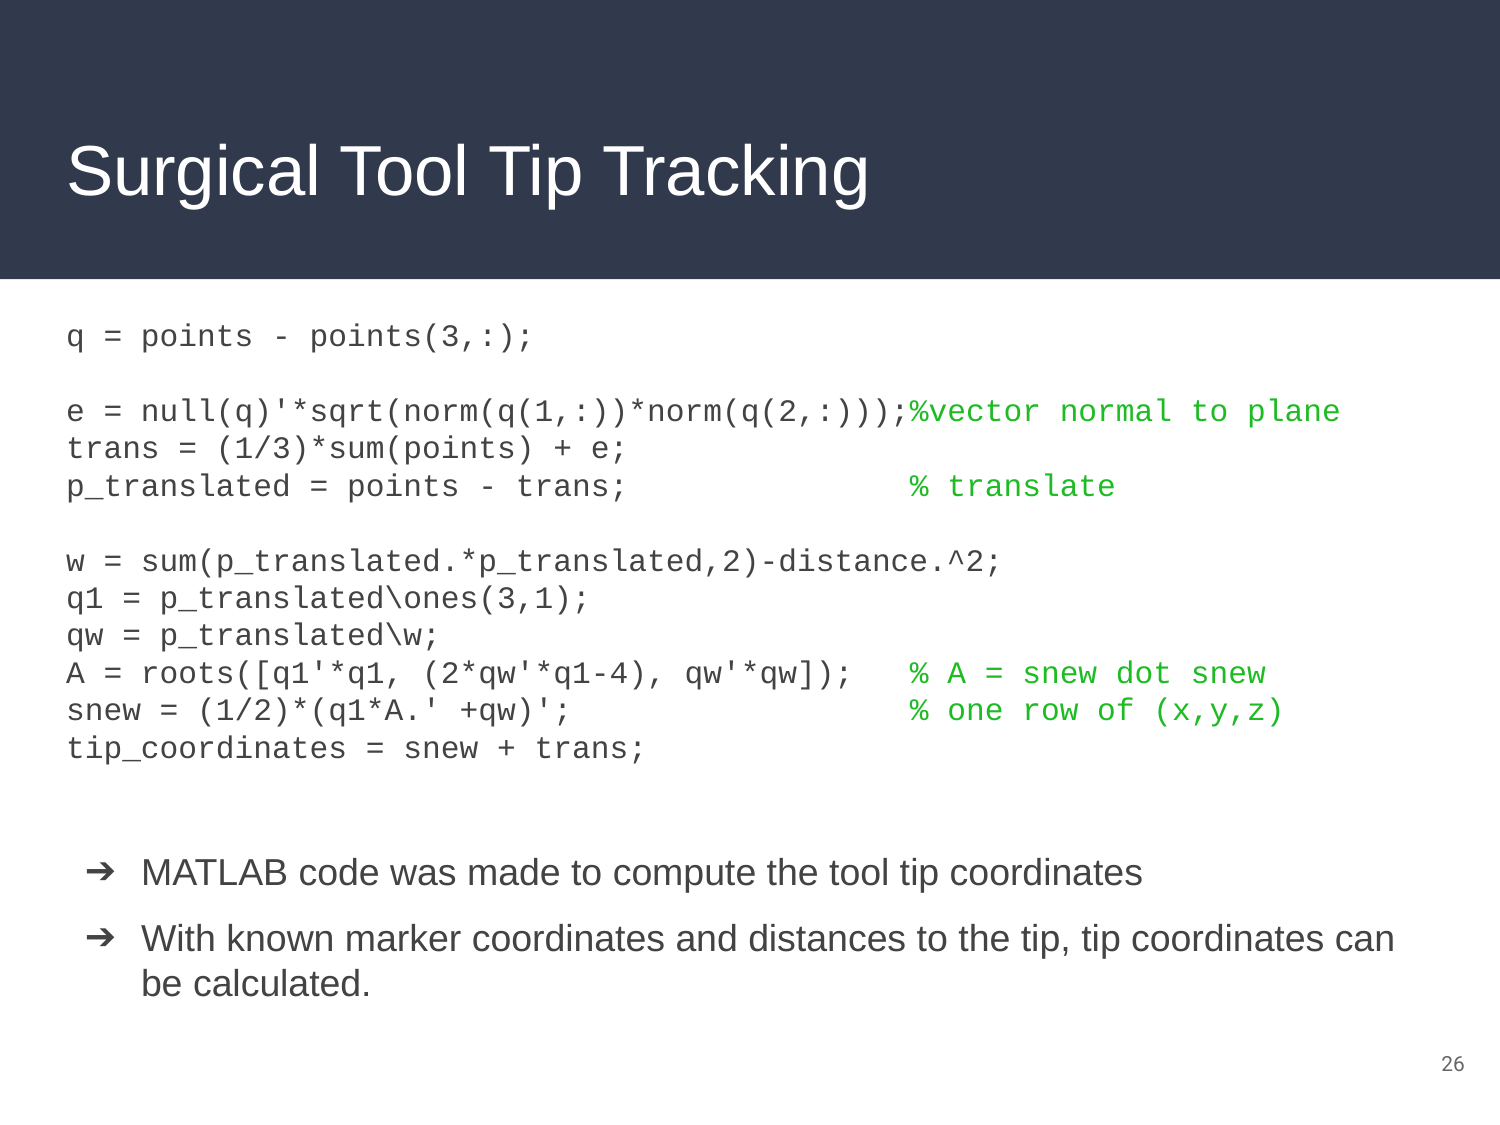

# Surgical Tool Tip Tracking
q = points - points(3,:);

e = null(q)'*sqrt(norm(q(1,:))*norm(q(2,:)));%vector normal to plane
trans = (1/3)*sum(points) + e;
p_translated = points - trans;               % translate

w = sum(p_translated.*p_translated,2)-distance.^2;
q1 = p_translated\ones(3,1);
qw = p_translated\w;
A = roots([q1'*q1, (2*qw'*q1-4), qw'*qw]);   % A = snew dot snew
snew = (1/2)*(q1*A.' +qw)';                  % one row of (x,y,z)
tip_coordinates = snew + trans;

MATLAB code was made to compute the tool tip coordinates
With known marker coordinates and distances to the tip, tip coordinates can be calculated.
26